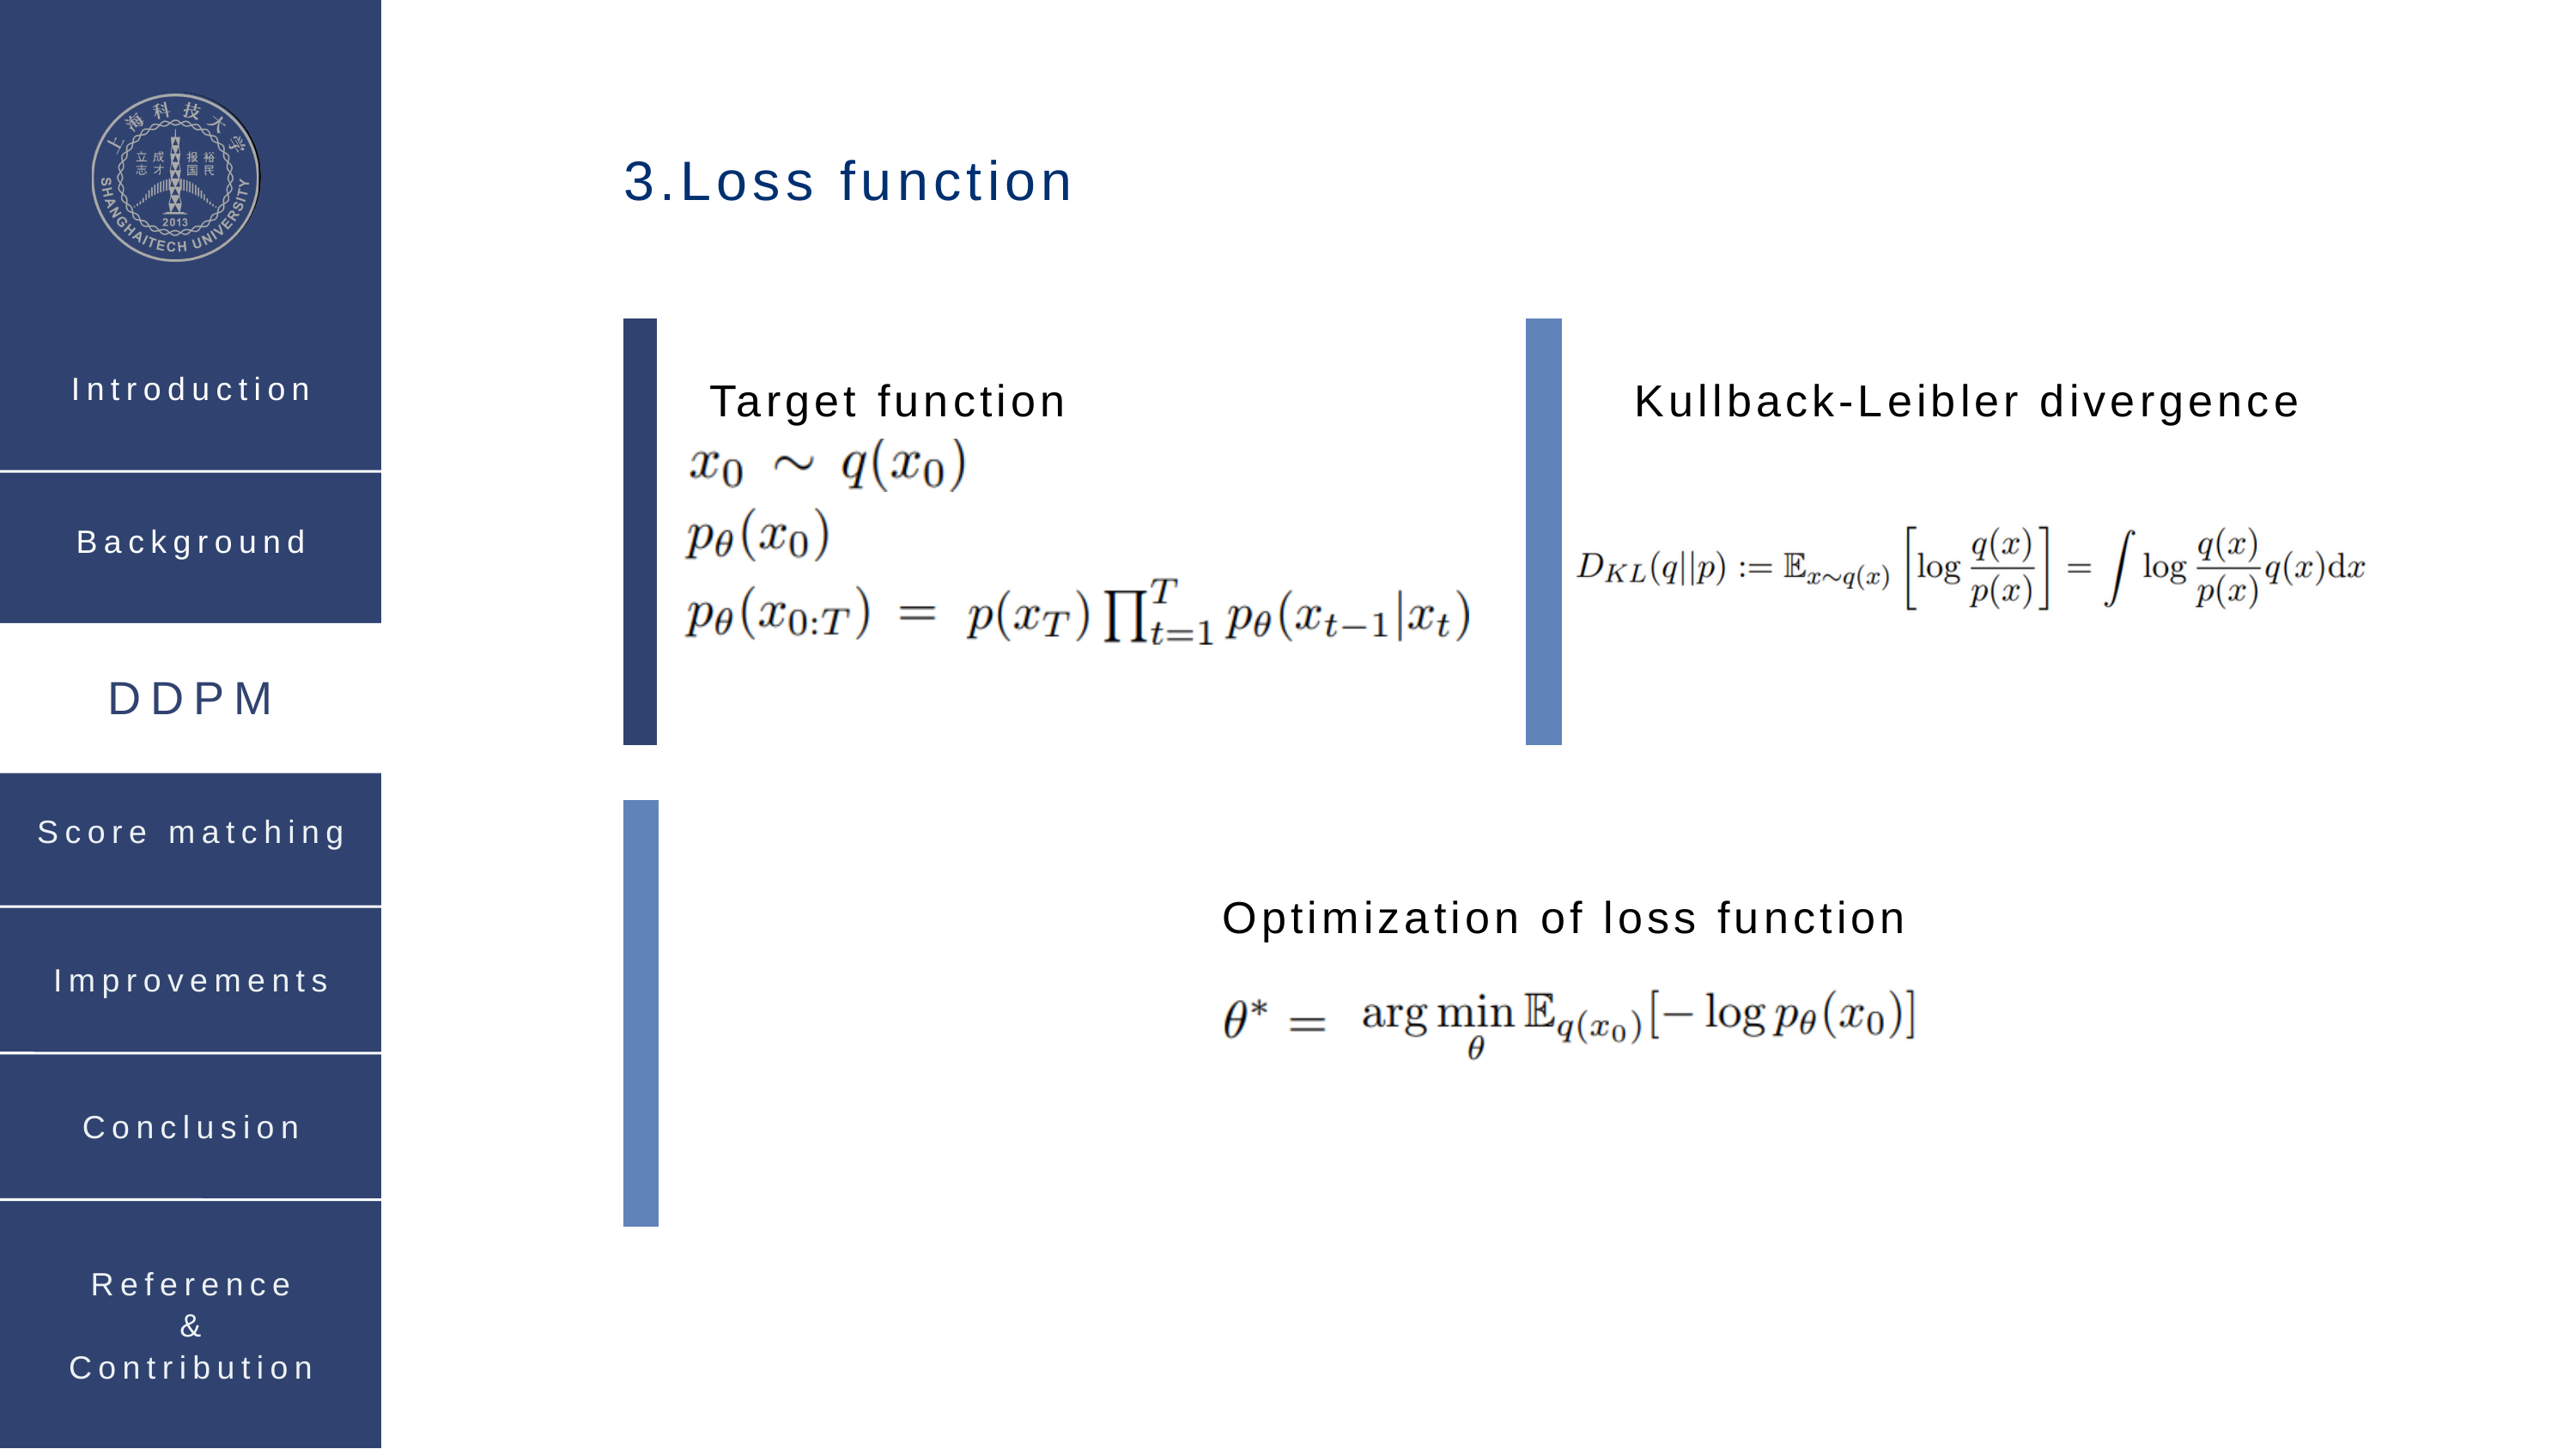

3.Loss function

Target function
Kullback-Leibler divergence
Introduction

Background

DDPM

Score matching
Optimization of loss function

Improvements

Conclusion

Reference
&
Contribution